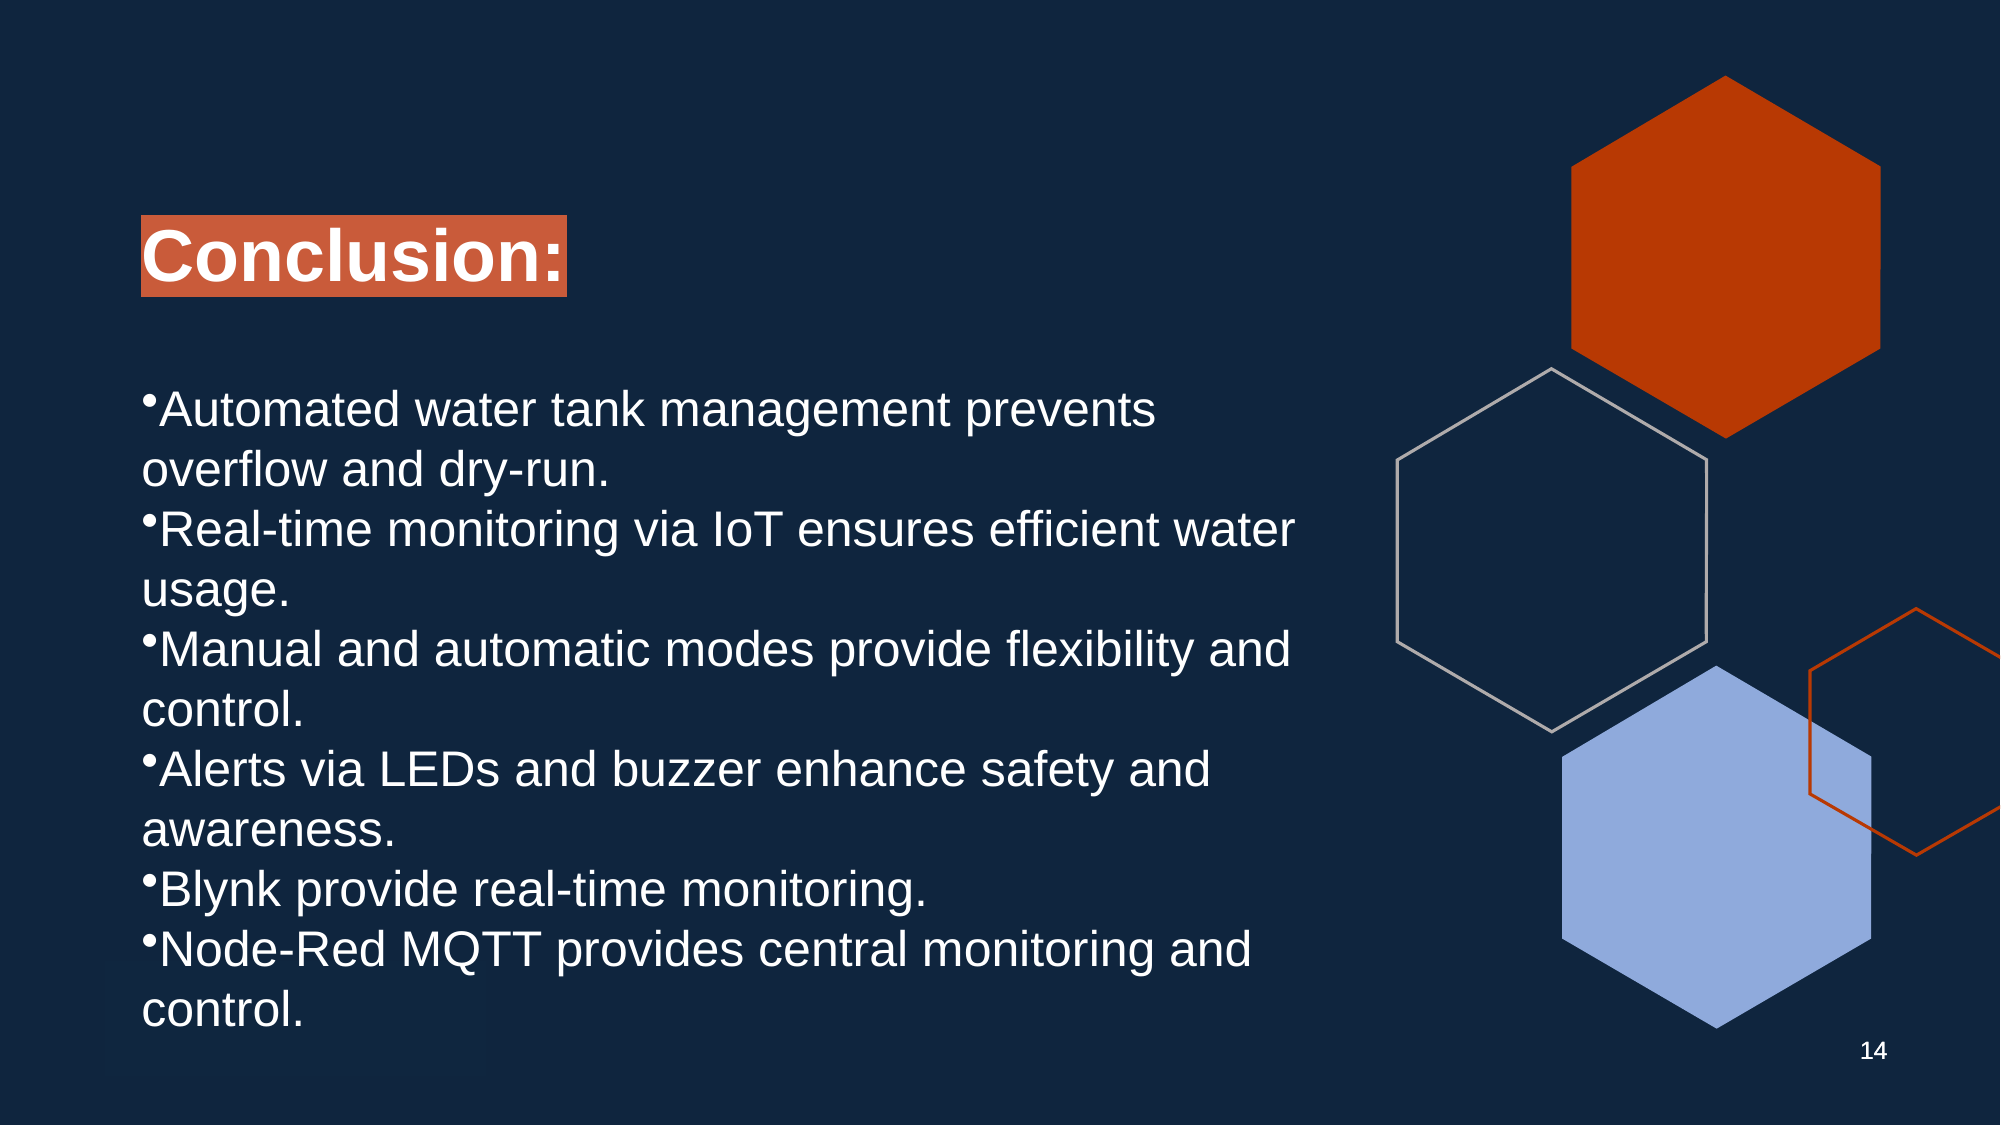

# Conclusion:
Automated water tank management prevents overflow and dry-run.
Real-time monitoring via IoT ensures efficient water usage.
Manual and automatic modes provide flexibility and control.
Alerts via LEDs and buzzer enhance safety and awareness.
Blynk provide real-time monitoring.
Node-Red MQTT provides central monitoring and control.
14
14